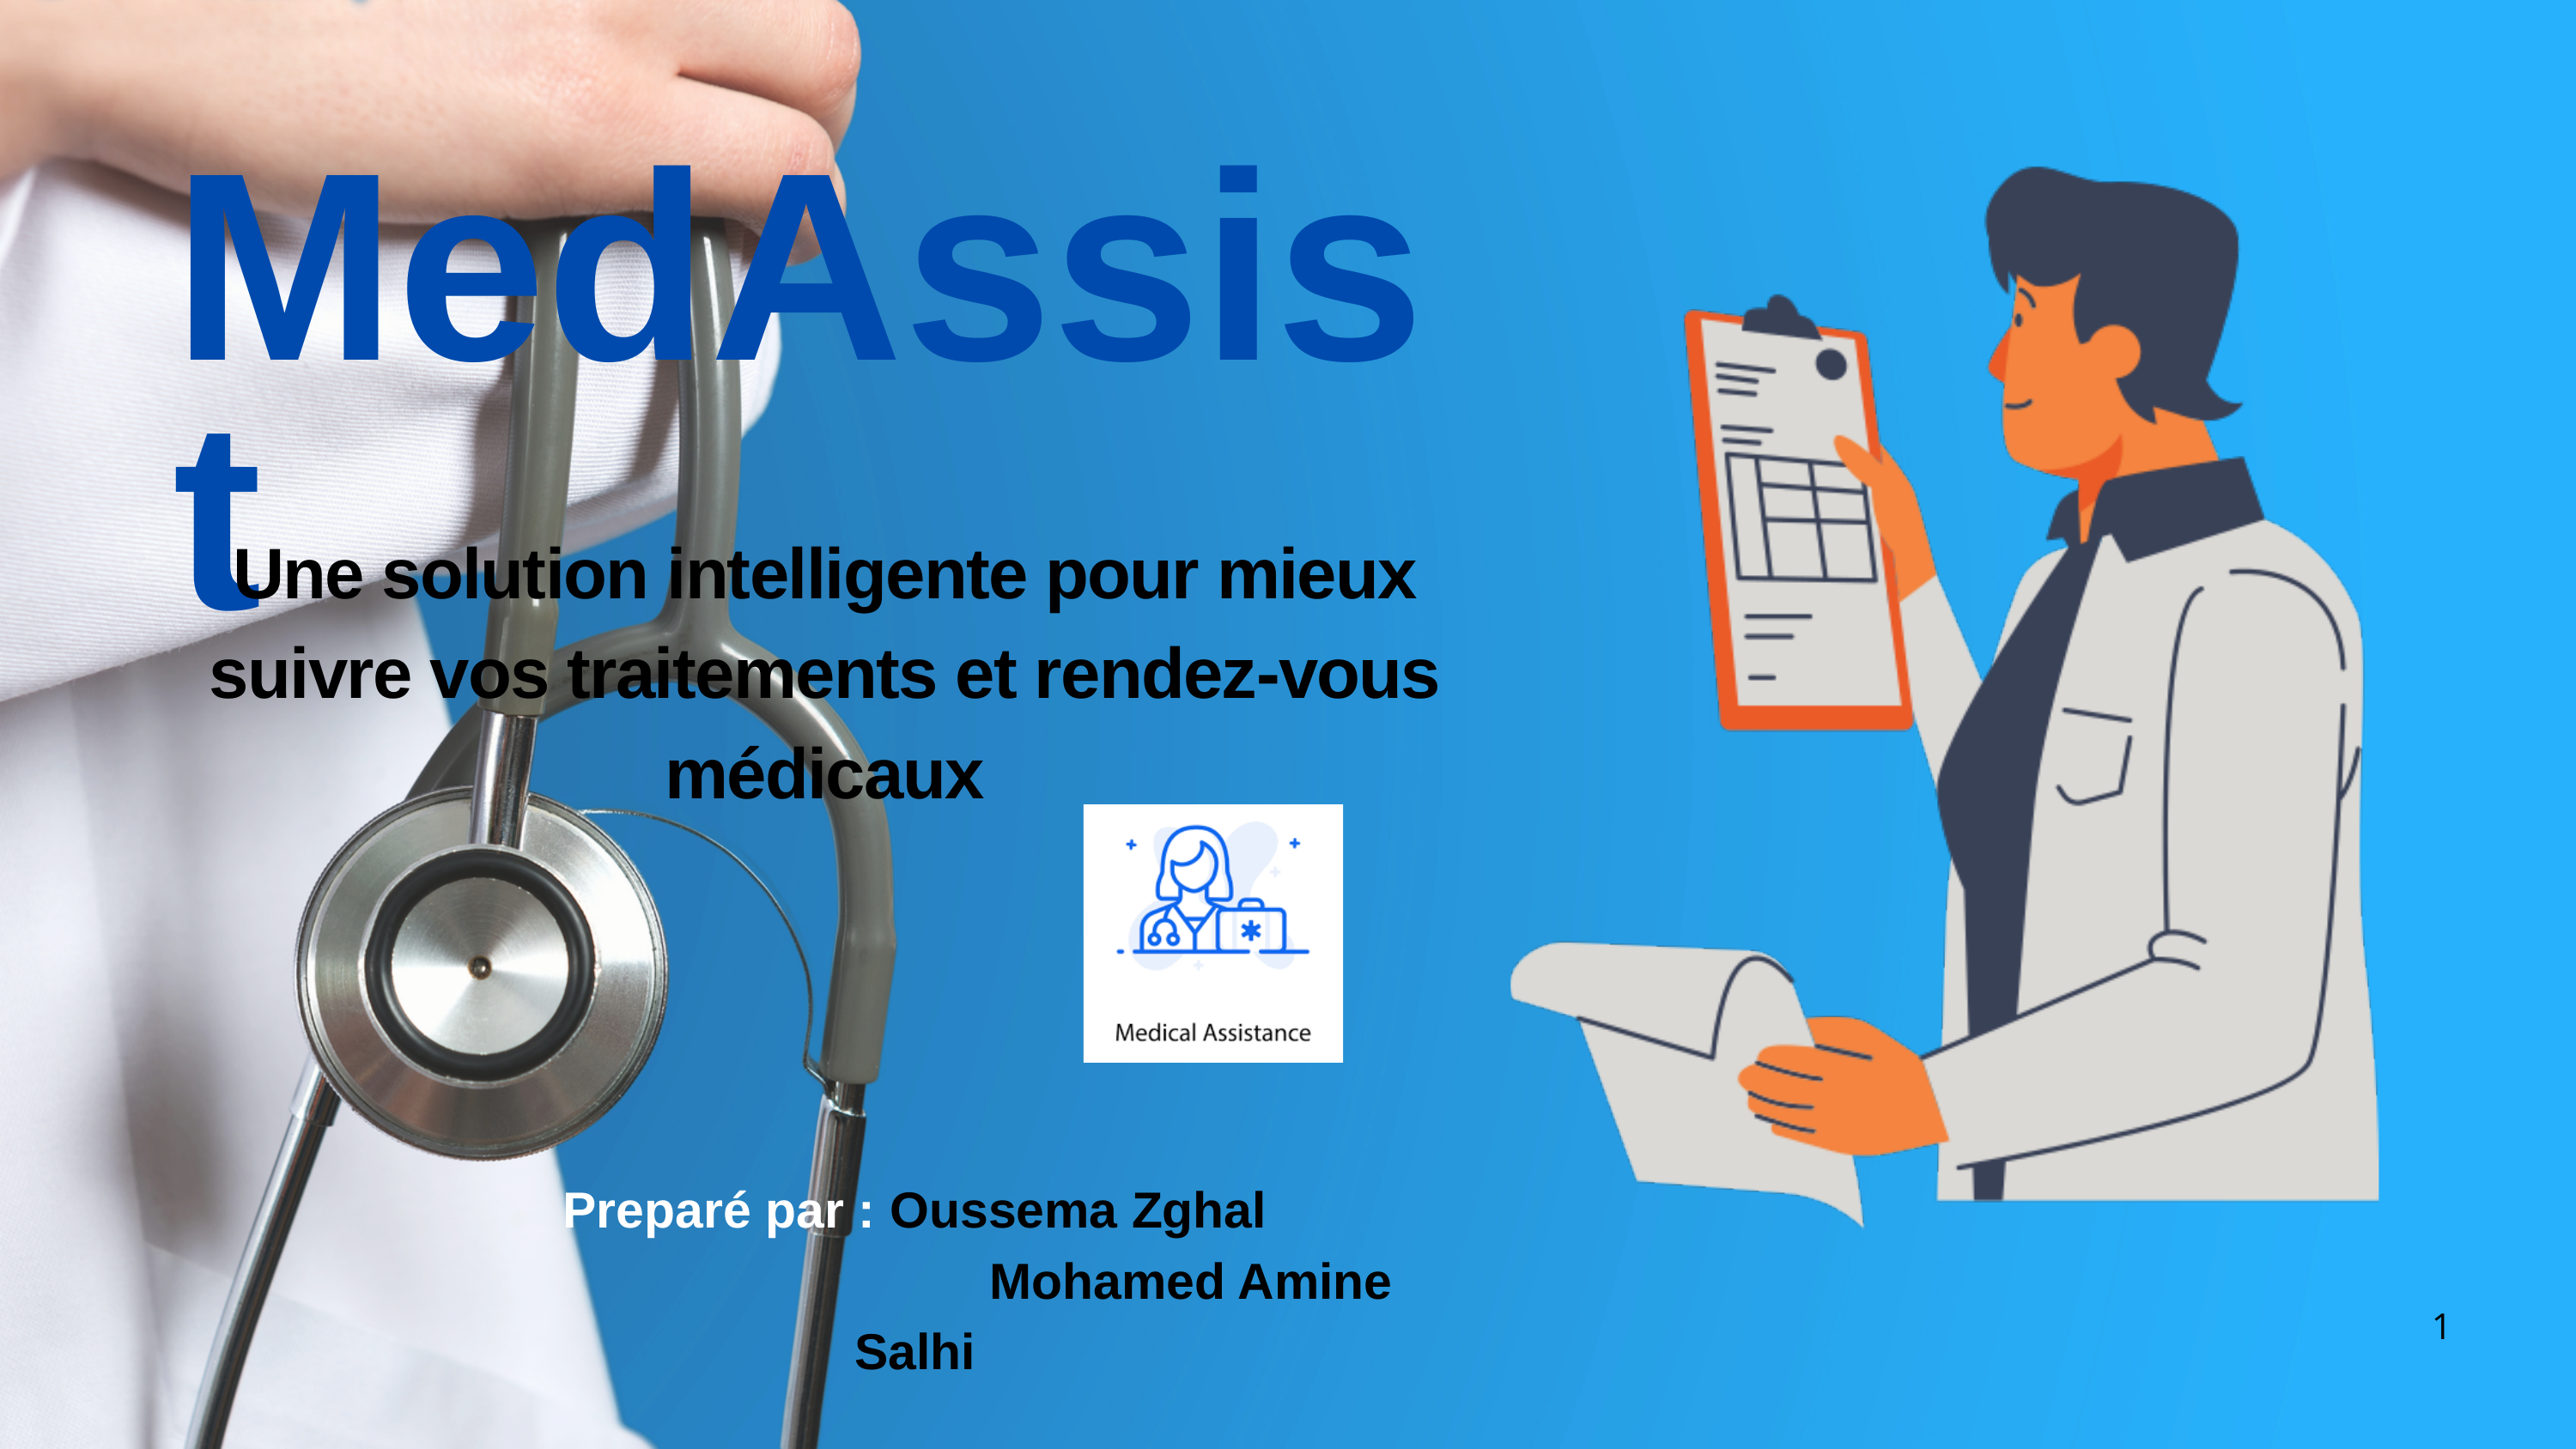

MedAssist
Une solution intelligente pour mieux suivre vos traitements et rendez-vous médicaux

Preparé par : Oussema Zghal
                                       Mohamed Amine Salhi
1